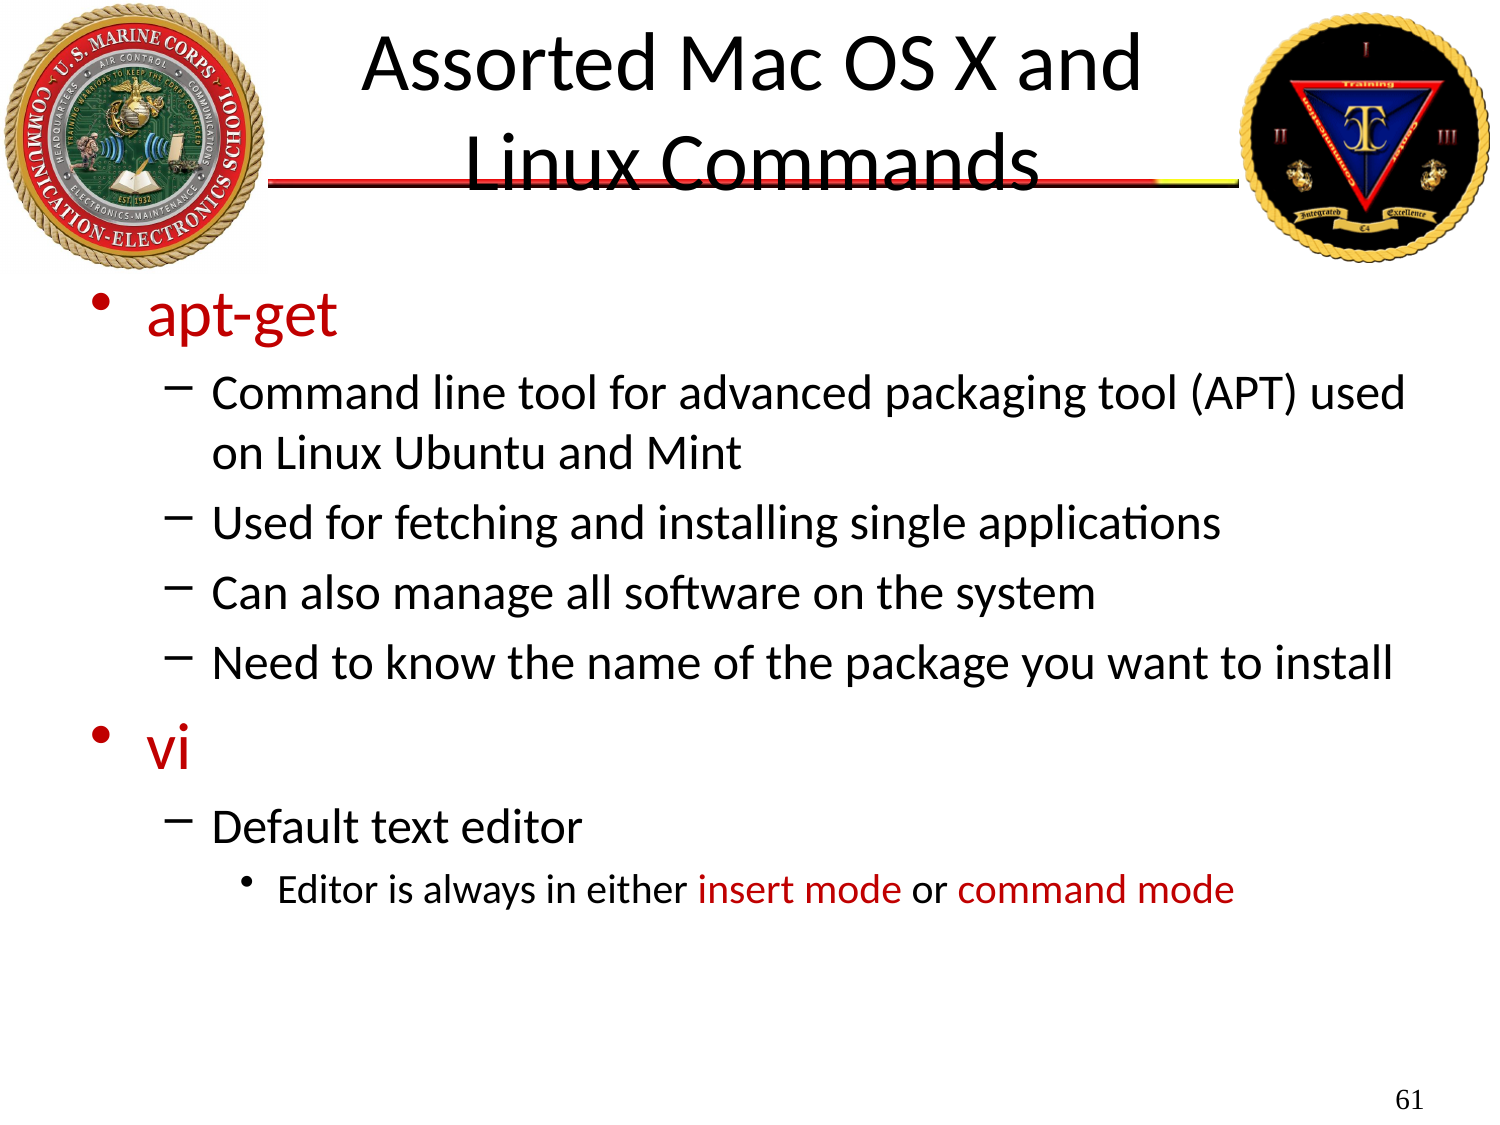

# Assorted Mac OS X and Linux Commands
apt-get
Command line tool for advanced packaging tool (APT) used on Linux Ubuntu and Mint
Used for fetching and installing single applications
Can also manage all software on the system
Need to know the name of the package you want to install
vi
Default text editor
Editor is always in either insert mode or command mode